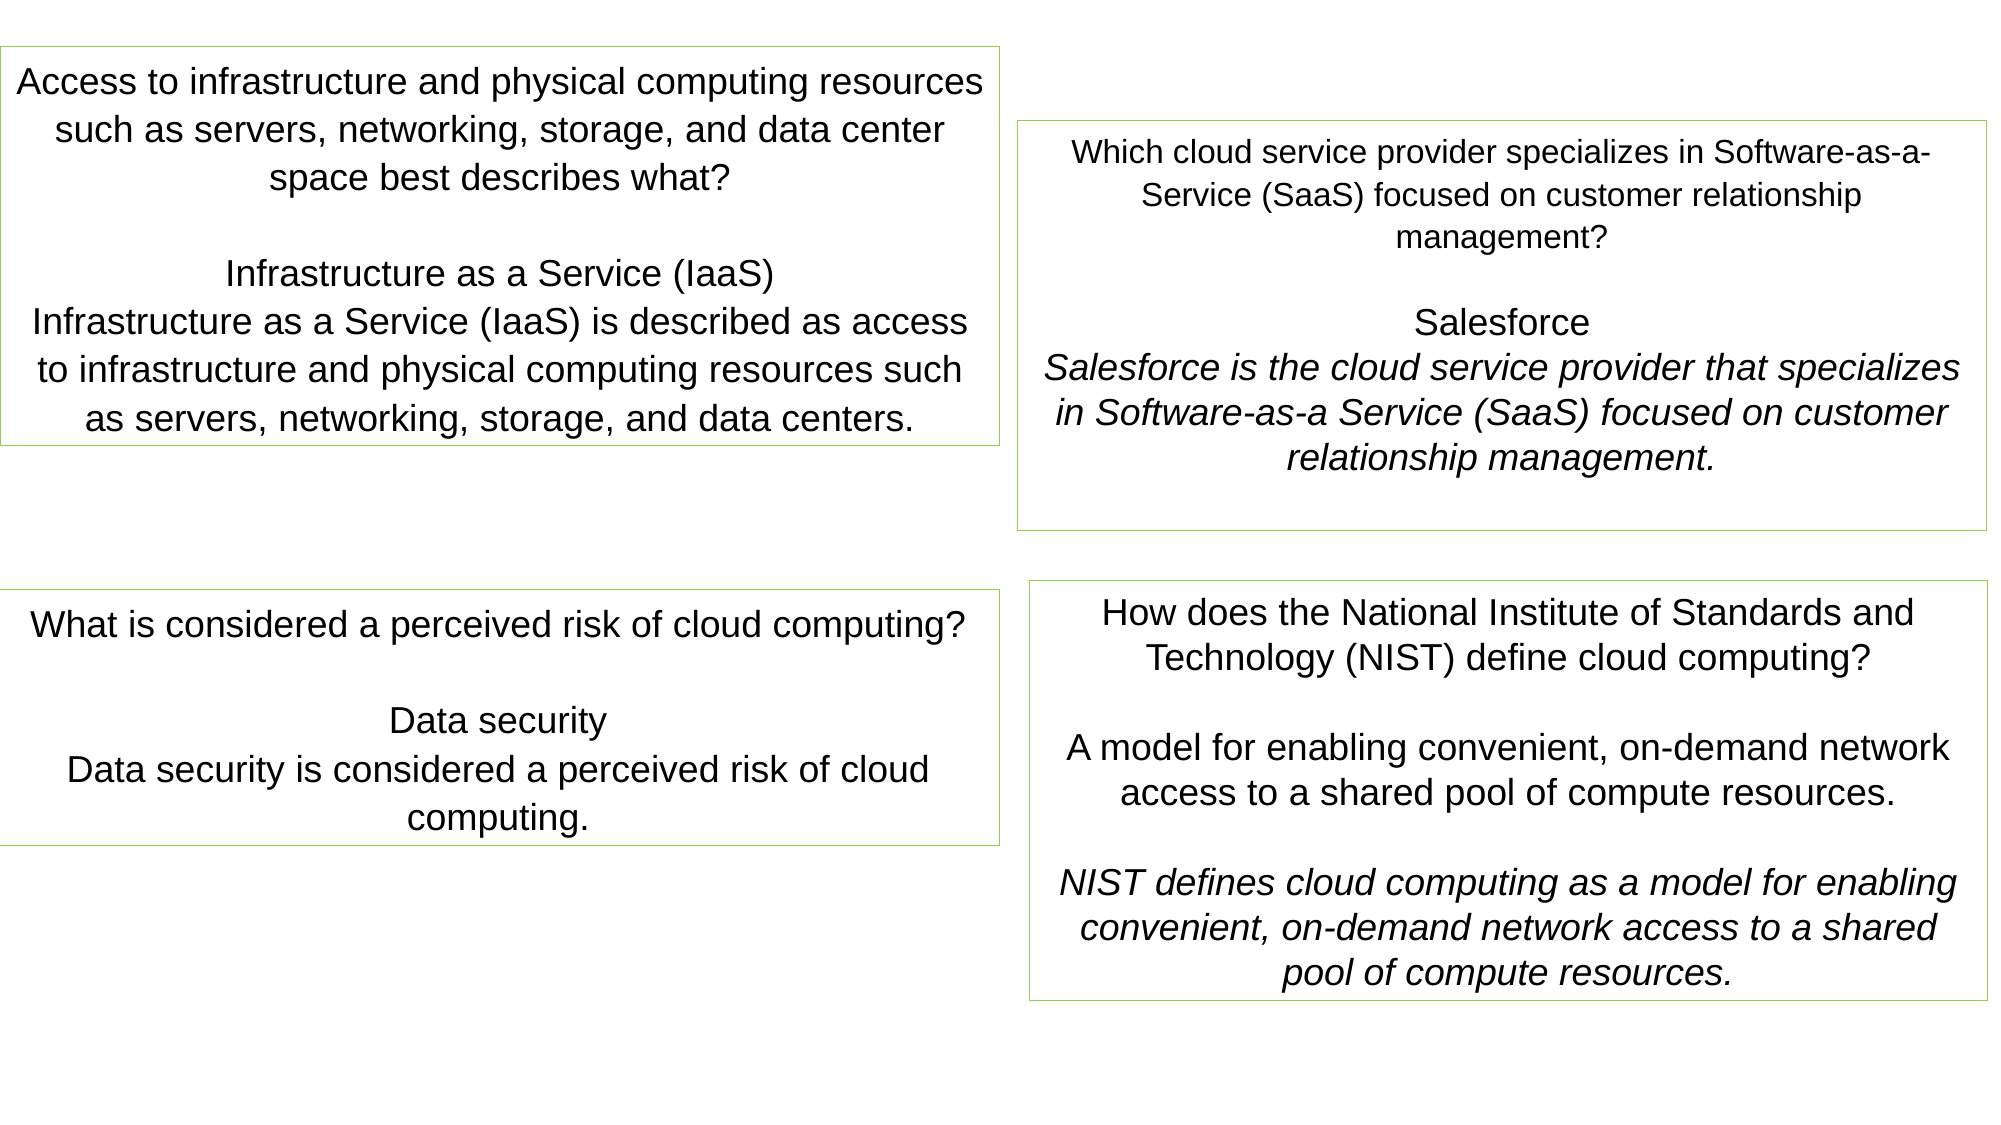

Access to infrastructure and physical computing resources such as servers, networking, storage, and data center space best describes what?

Infrastructure as a Service (IaaS)
Infrastructure as a Service (IaaS) is described as access to infrastructure and physical computing resources such as servers, networking, storage, and data centers.
Which cloud service provider specializes in Software-as-a-Service (SaaS) focused on customer relationship management?

Salesforce
Salesforce is the cloud service provider that specializes in Software-as-a Service (SaaS) focused on customer relationship management.

How does the National Institute of Standards and Technology (NIST) define cloud computing?

A model for enabling convenient, on-demand network access to a shared pool of compute resources.

NIST defines cloud computing as a model for enabling convenient, on-demand network access to a shared pool of compute resources.
What is considered a perceived risk of cloud computing?

Data security
Data security is considered a perceived risk of cloud computing.